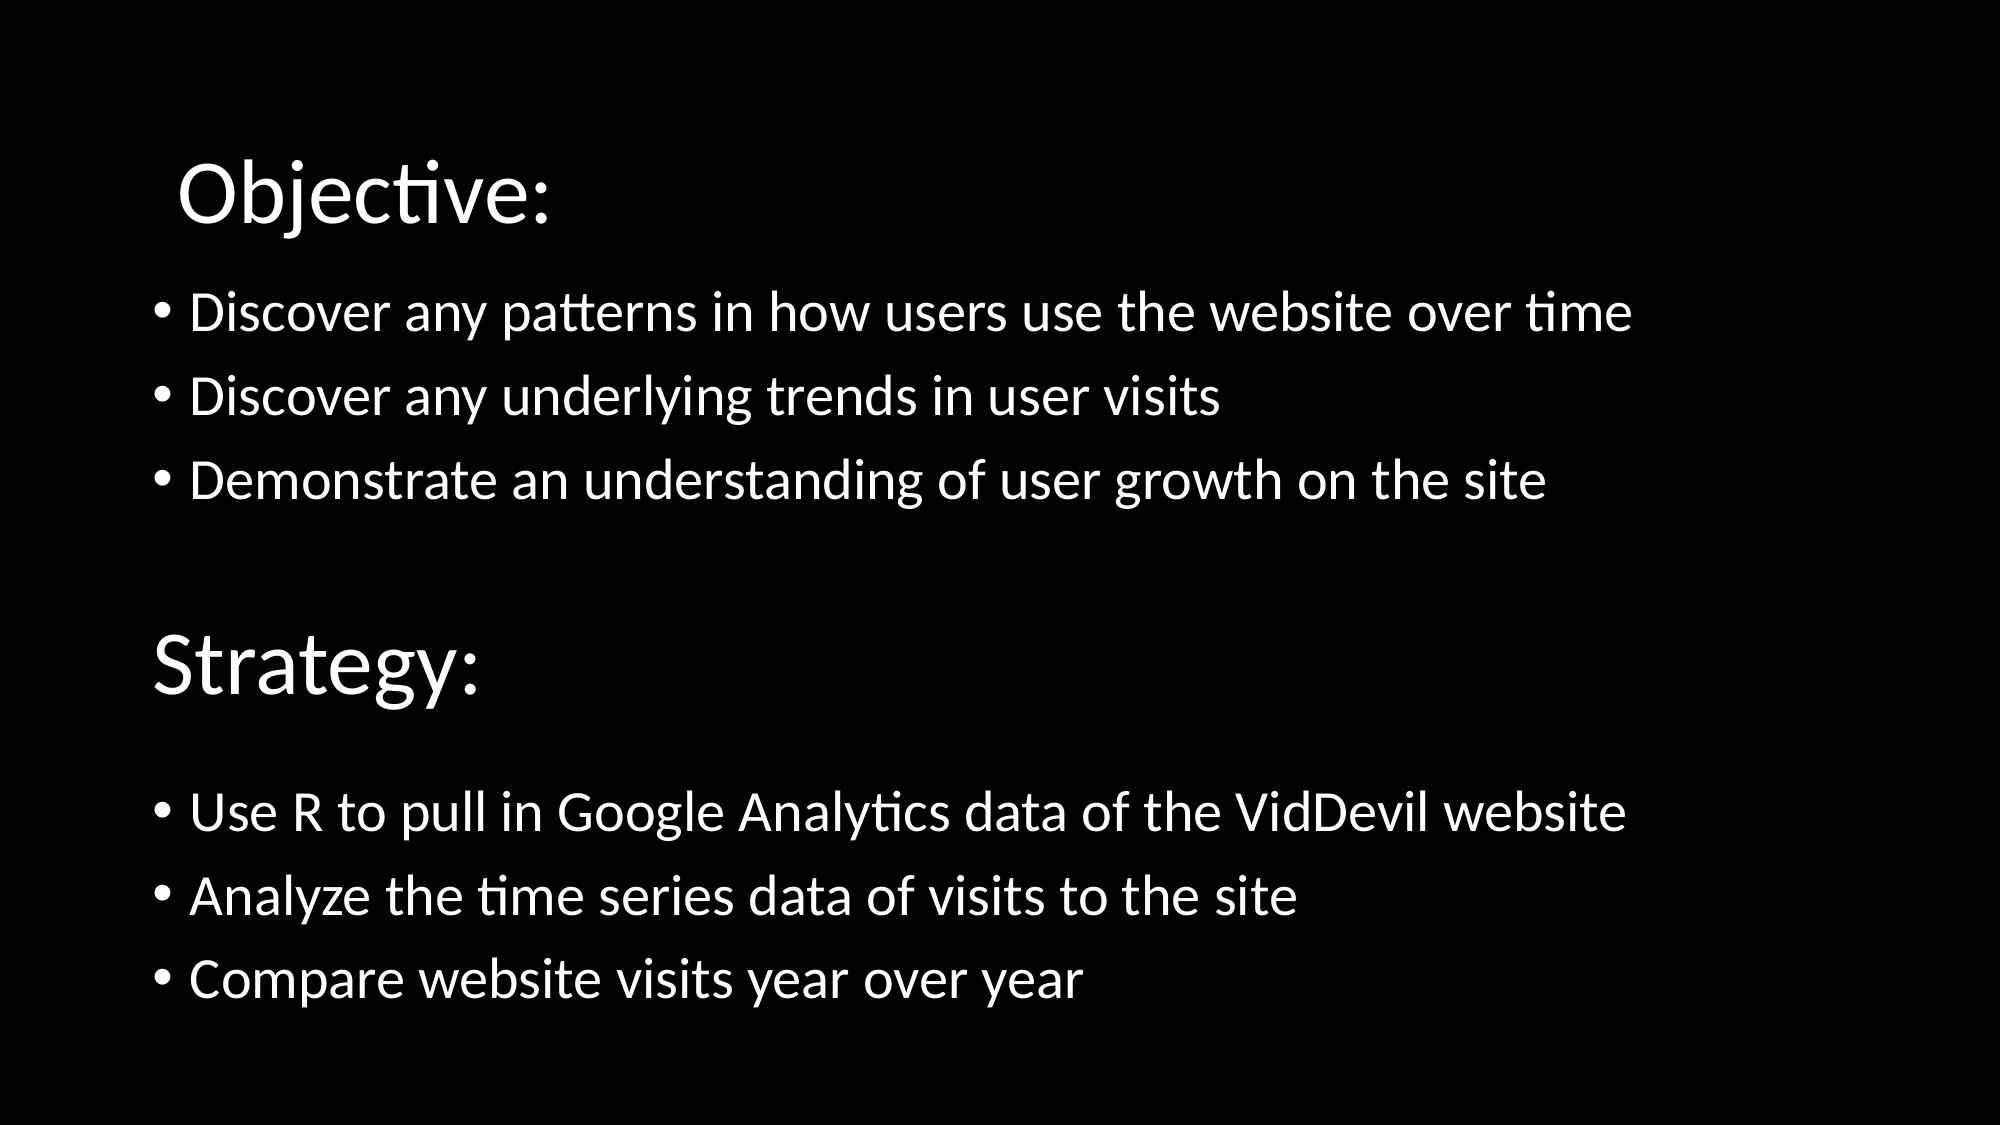

Objective:
Discover any patterns in how users use the website over time
Discover any underlying trends in user visits
Demonstrate an understanding of user growth on the site
# Strategy:
Use R to pull in Google Analytics data of the VidDevil website
Analyze the time series data of visits to the site
Compare website visits year over year